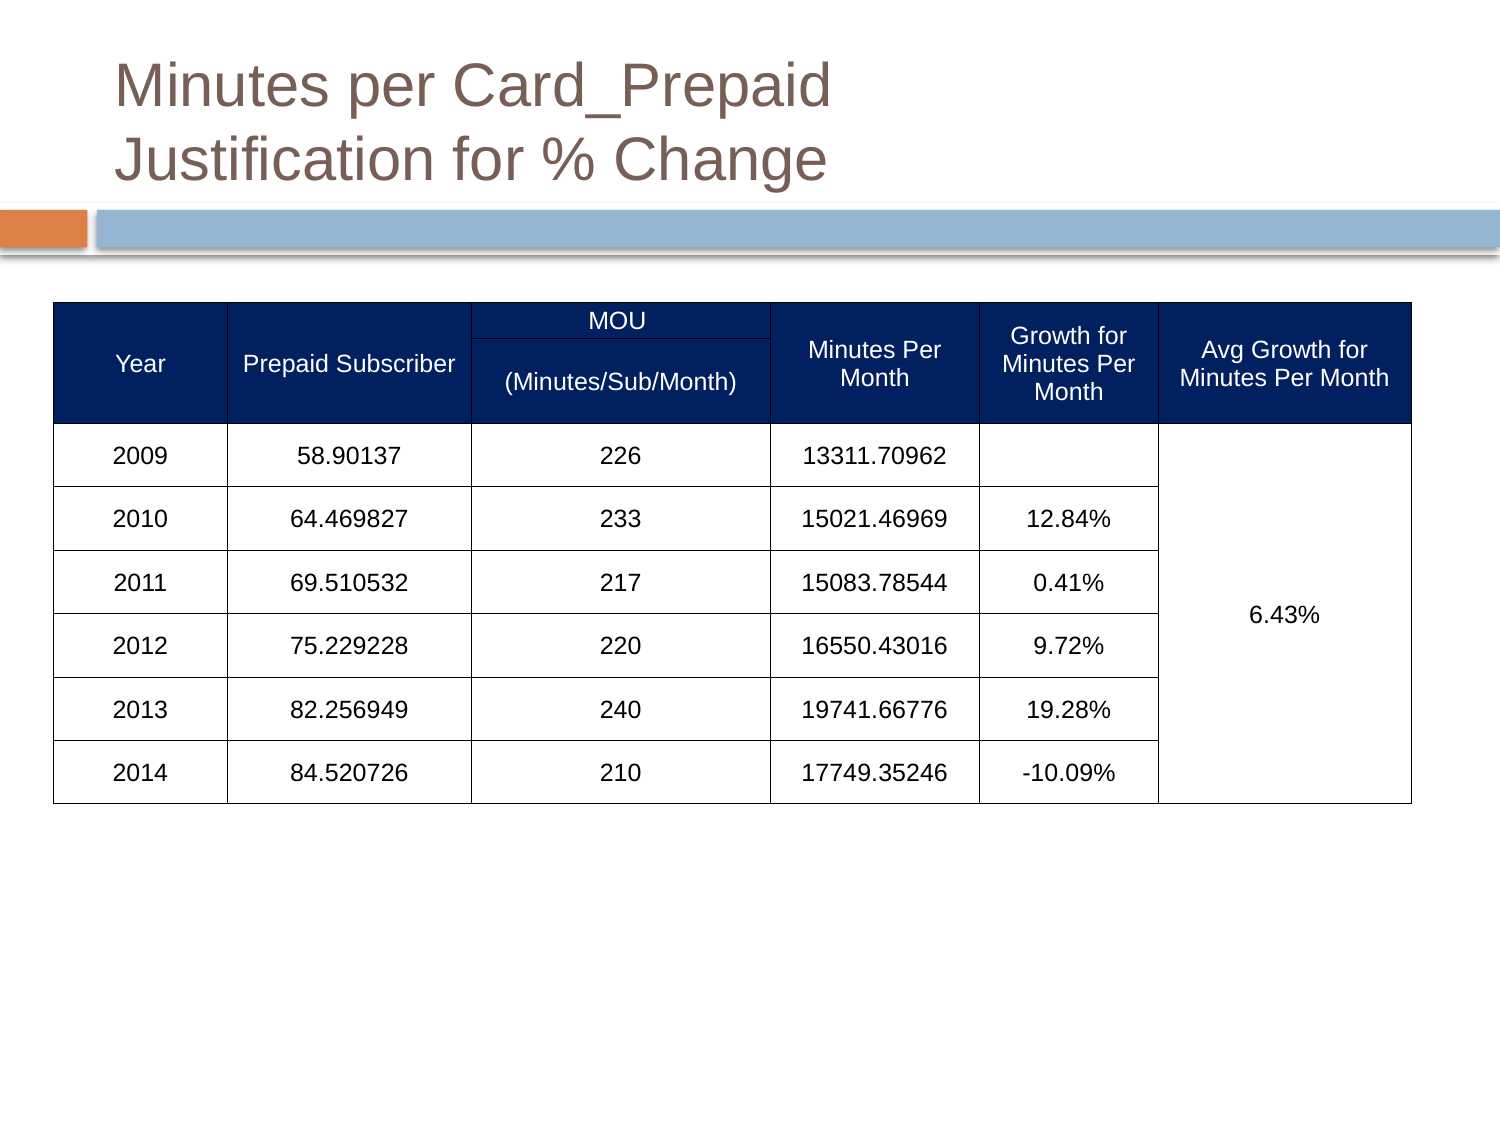

# Minutes per Card_Prepaid Justification for % Change
| Year | Prepaid Subscriber | MOU | Minutes Per Month | Growth for Minutes Per Month | Avg Growth for Minutes Per Month |
| --- | --- | --- | --- | --- | --- |
|  |  | (Minutes/Sub/Month) |  |  |  |
| 2009 | 58.90137 | 226 | 13311.70962 |  | 6.43% |
| 2010 | 64.469827 | 233 | 15021.46969 | 12.84% |  |
| 2011 | 69.510532 | 217 | 15083.78544 | 0.41% |  |
| 2012 | 75.229228 | 220 | 16550.43016 | 9.72% |  |
| 2013 | 82.256949 | 240 | 19741.66776 | 19.28% |  |
| 2014 | 84.520726 | 210 | 17749.35246 | -10.09% |  |